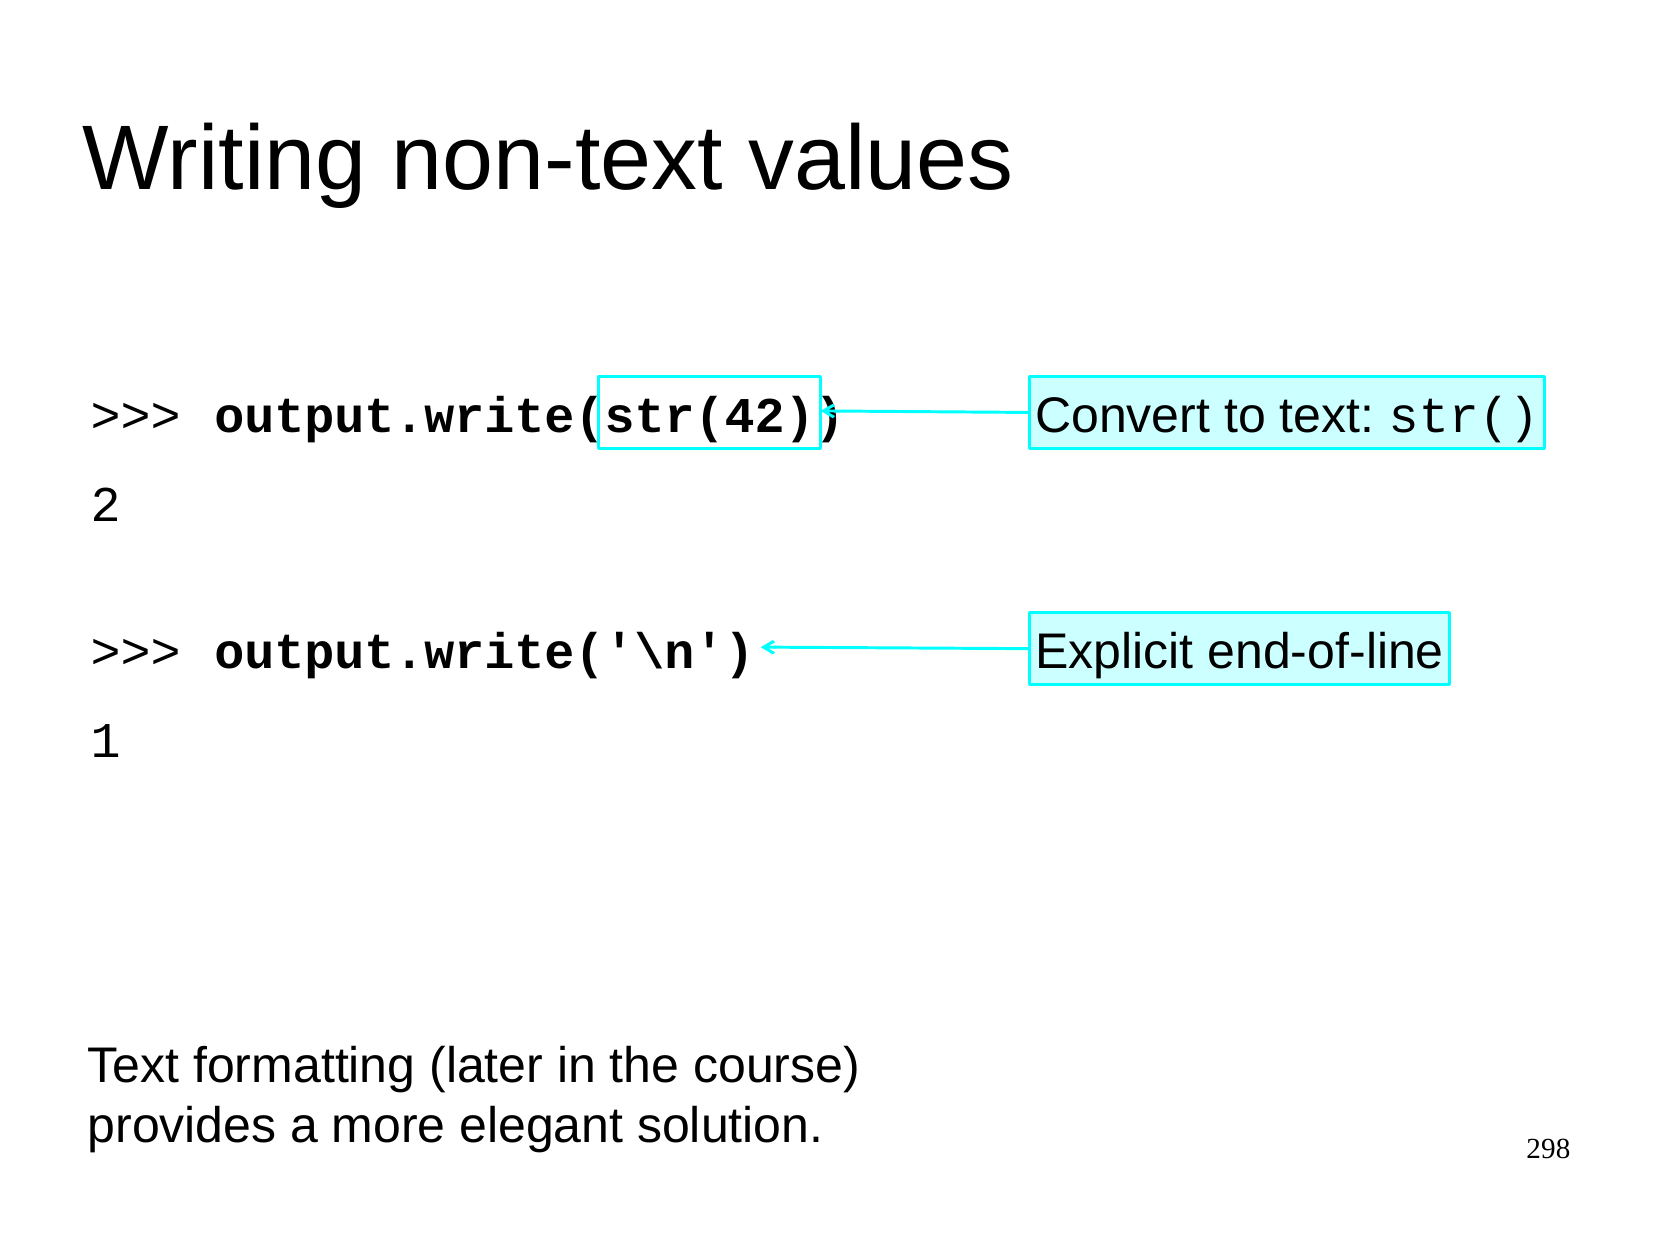

Writing non-text values
>>>
output.write(
str(42)
)
Convert to text: str()
2
>>>
output.write('\n')
Explicit end-of-line
1
Text formatting (later in the course)
provides a more elegant solution.
298